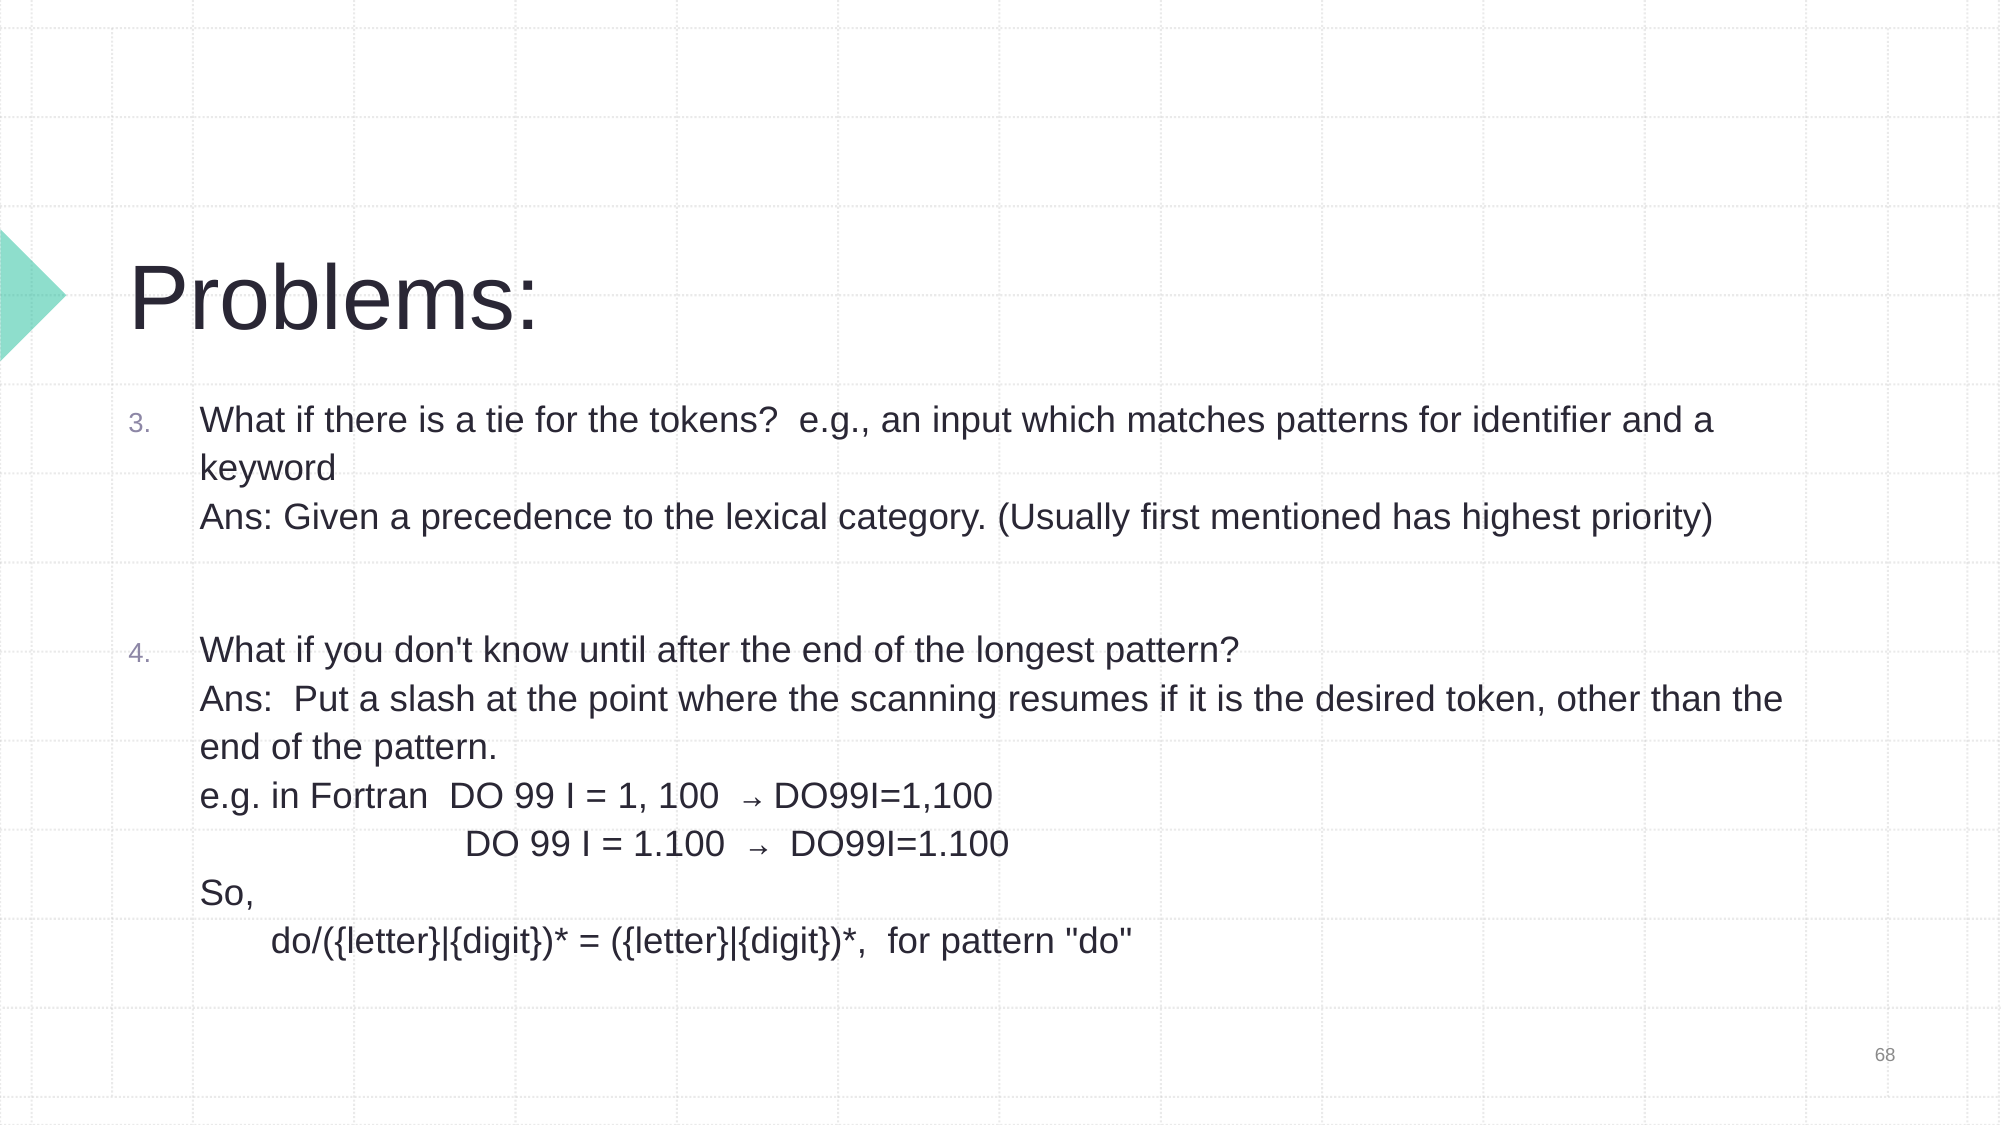

# Problems:
What if there is a tie for the tokens?  e.g., an input which matches patterns for identifier and a keyword
Ans: Given a precedence to the lexical category. (Usually first mentioned has highest priority)

What if you don't know until after the end of the longest pattern?
Ans:  Put a slash at the point where the scanning resumes if it is the desired token, other than the end of the pattern.
e.g. in Fortran  DO 99 I = 1, 100  → DO99I=1,100
                          DO 99 I = 1.100  →  DO99I=1.100
So,
       do/({letter}|{digit})* = ({letter}|{digit})*,  for pattern "do"

68